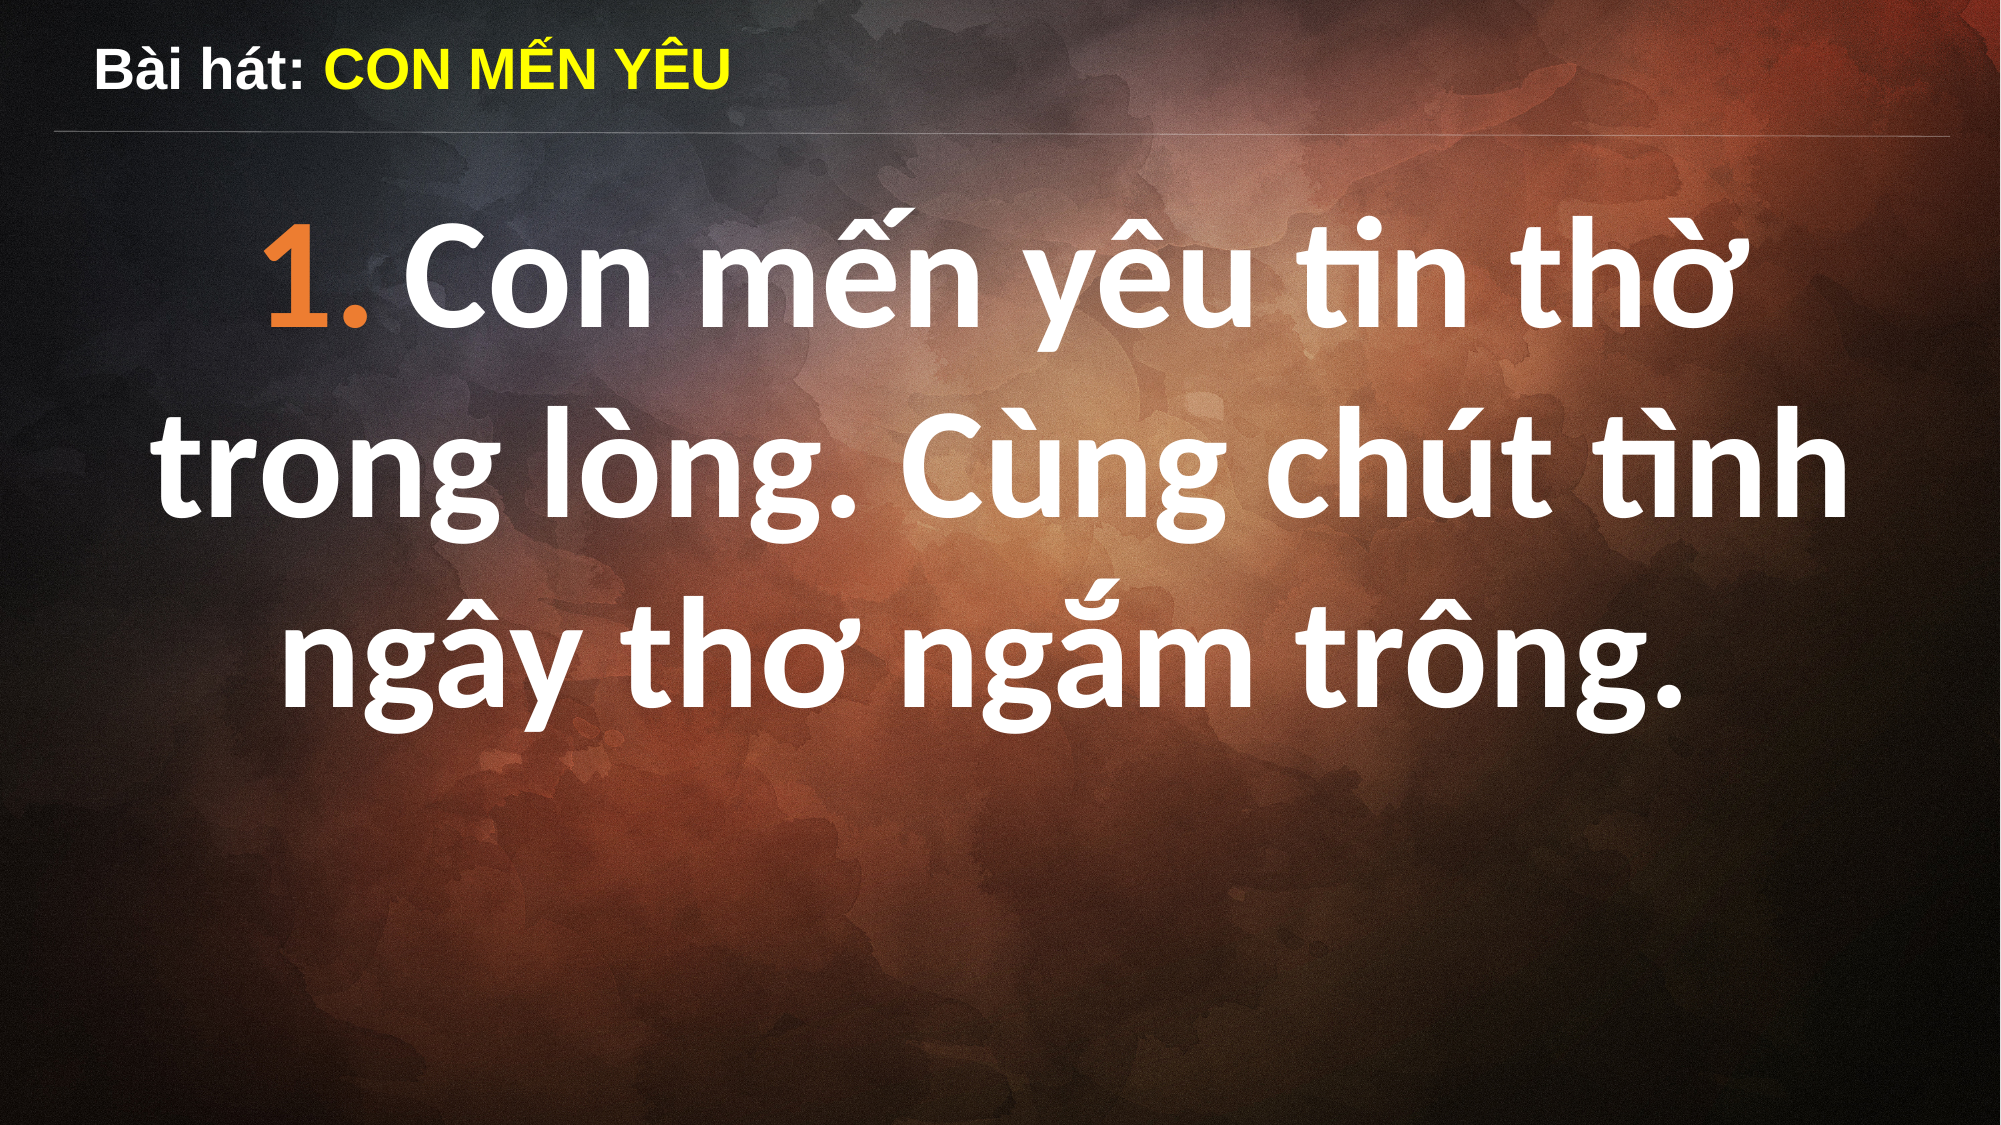

Bài hát: CON MẾN YÊU
1.	Con mến yêu tin thờ trong lòng. Cùng chút tình ngây thơ ngắm trông.